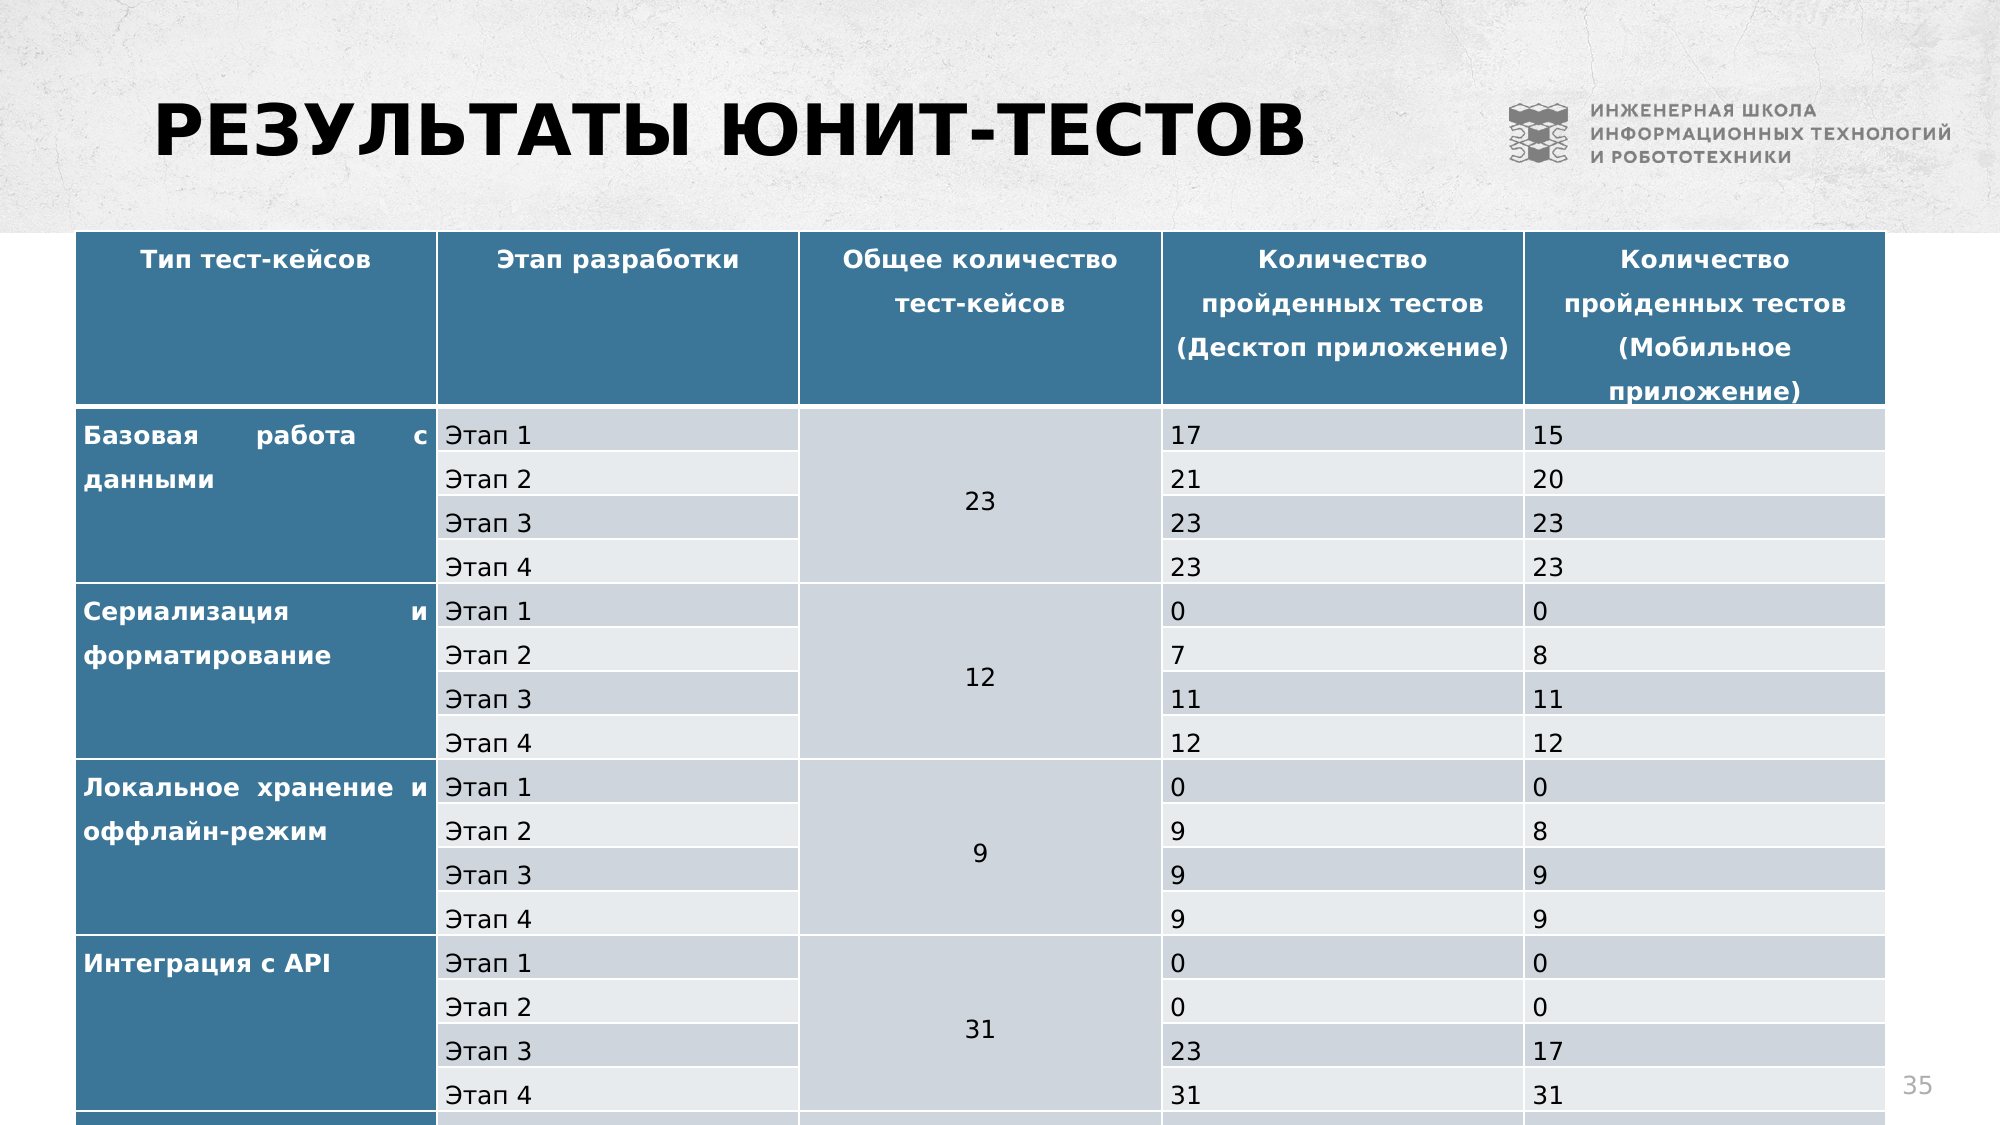

# Результаты юнит-тестов
| Тип тест-кейсов | Этап разработки | Общее количество тест-кейсов | Количество пройденных тестов (Десктоп приложение) | Количество пройденных тестов (Мобильное приложение) |
| --- | --- | --- | --- | --- |
| Базовая работа с данными | Этап 1 | 23 | 17 | 15 |
|  | Этап 2 |  | 21 | 20 |
|  | Этап 3 |  | 23 | 23 |
|  | Этап 4 |  | 23 | 23 |
| Сериализация и форматирование | Этап 1 | 12 | 0 | 0 |
|  | Этап 2 |  | 7 | 8 |
|  | Этап 3 |  | 11 | 11 |
|  | Этап 4 |  | 12 | 12 |
| Локальное хранение и оффлайн-режим | Этап 1 | 9 | 0 | 0 |
|  | Этап 2 |  | 9 | 8 |
|  | Этап 3 |  | 9 | 9 |
|  | Этап 4 |  | 9 | 9 |
| Интеграция с API | Этап 1 | 31 | 0 | 0 |
|  | Этап 2 |  | 0 | 0 |
|  | Этап 3 |  | 23 | 17 |
|  | Этап 4 |  | 31 | 31 |
| Итого |  | 75 | 75 | 75 |
35